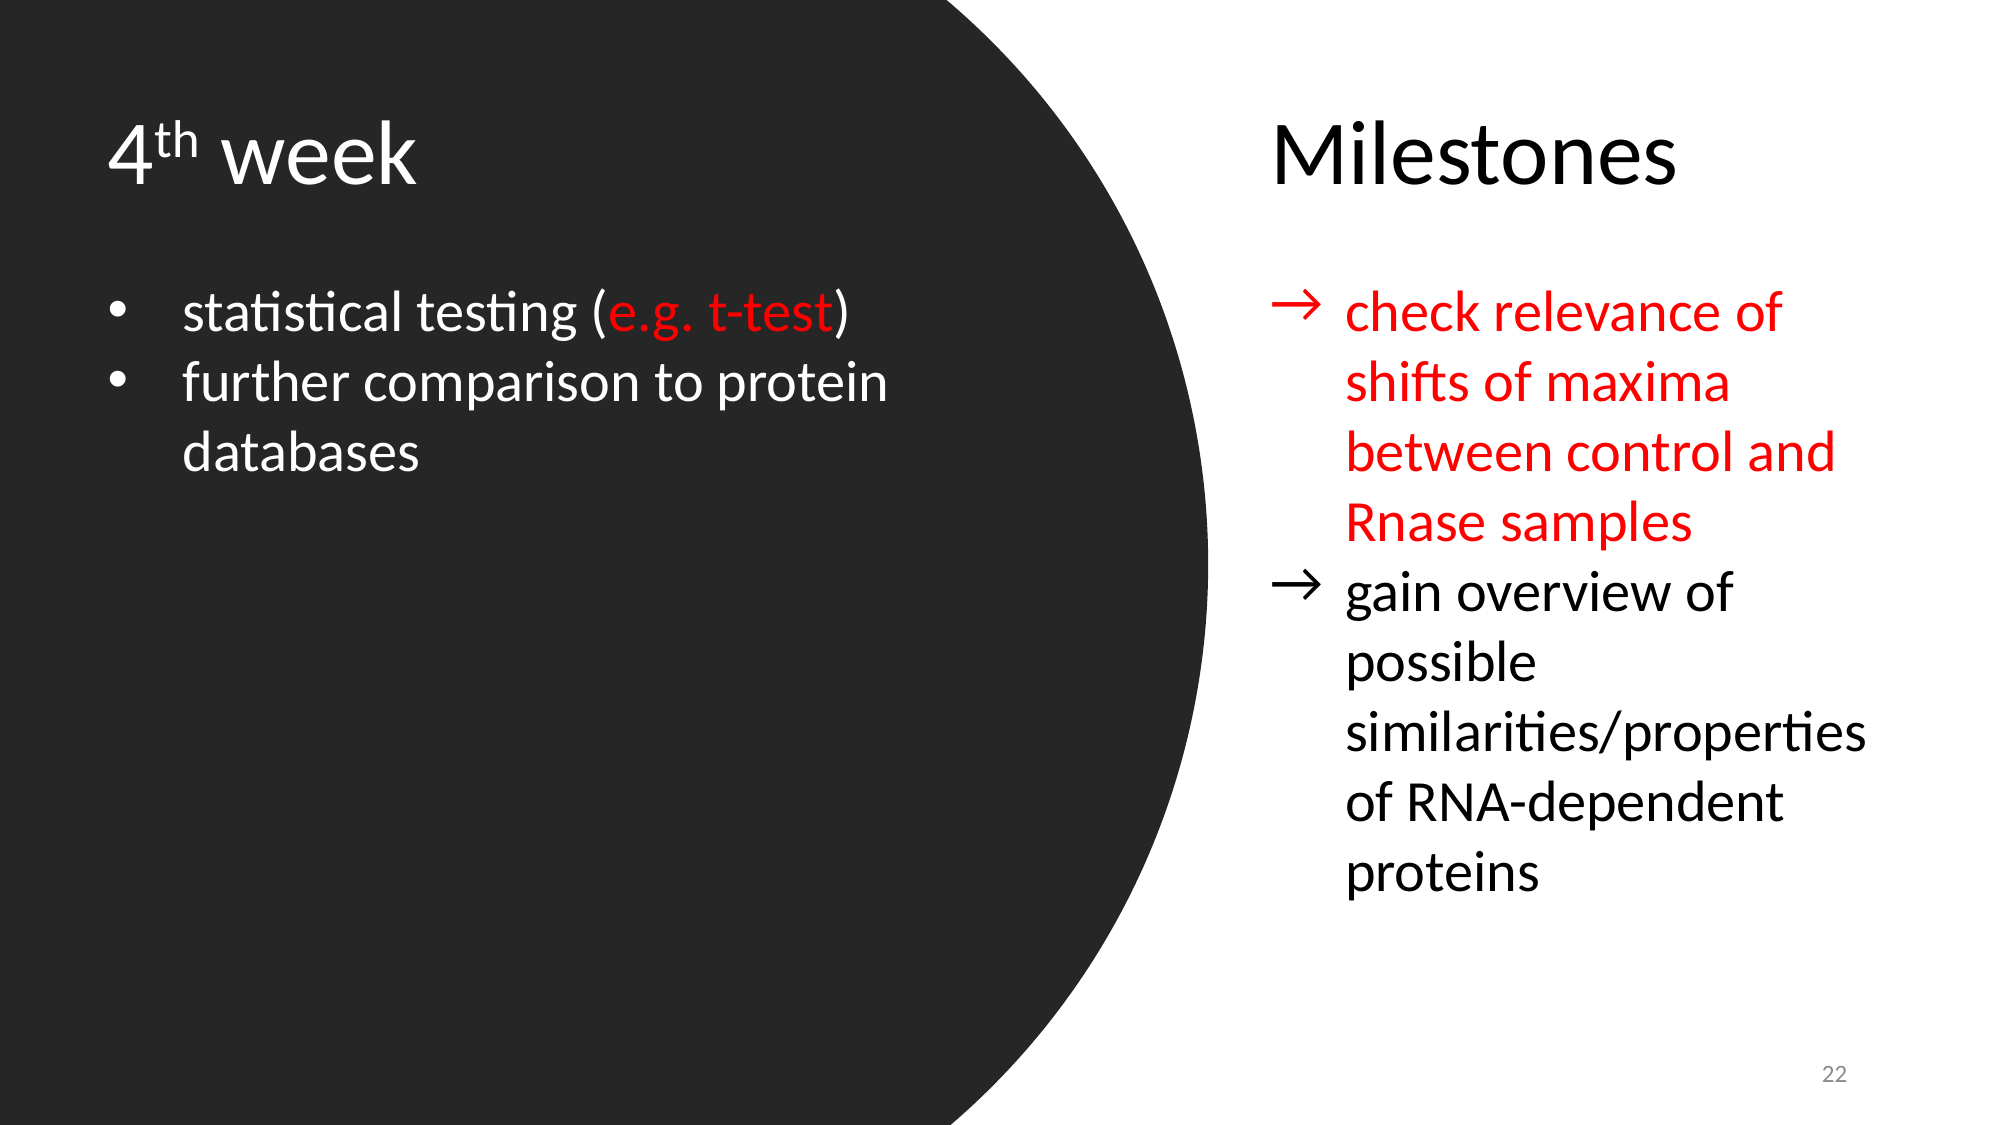

4th week

statistical testing (e.g. t-test)
further comparison to protein databases

Milestones

check relevance of shifts of maxima between control and Rnase samples
gain overview of possible similarities/properties of RNA-dependent proteins
Data cleanup & reduction

Literature review II
Data cleanup & reduction II
Data exploration
Data modeling
Data modelling II
Repeat with 2nd Dataset
&
Compare both Datasets
Wrap-up data analysis

presentation & report
finish presenta-tion & report
buffer Week
1st week
2nd week
4th week
5th week
6th week
7th week
8th week
9th week
22